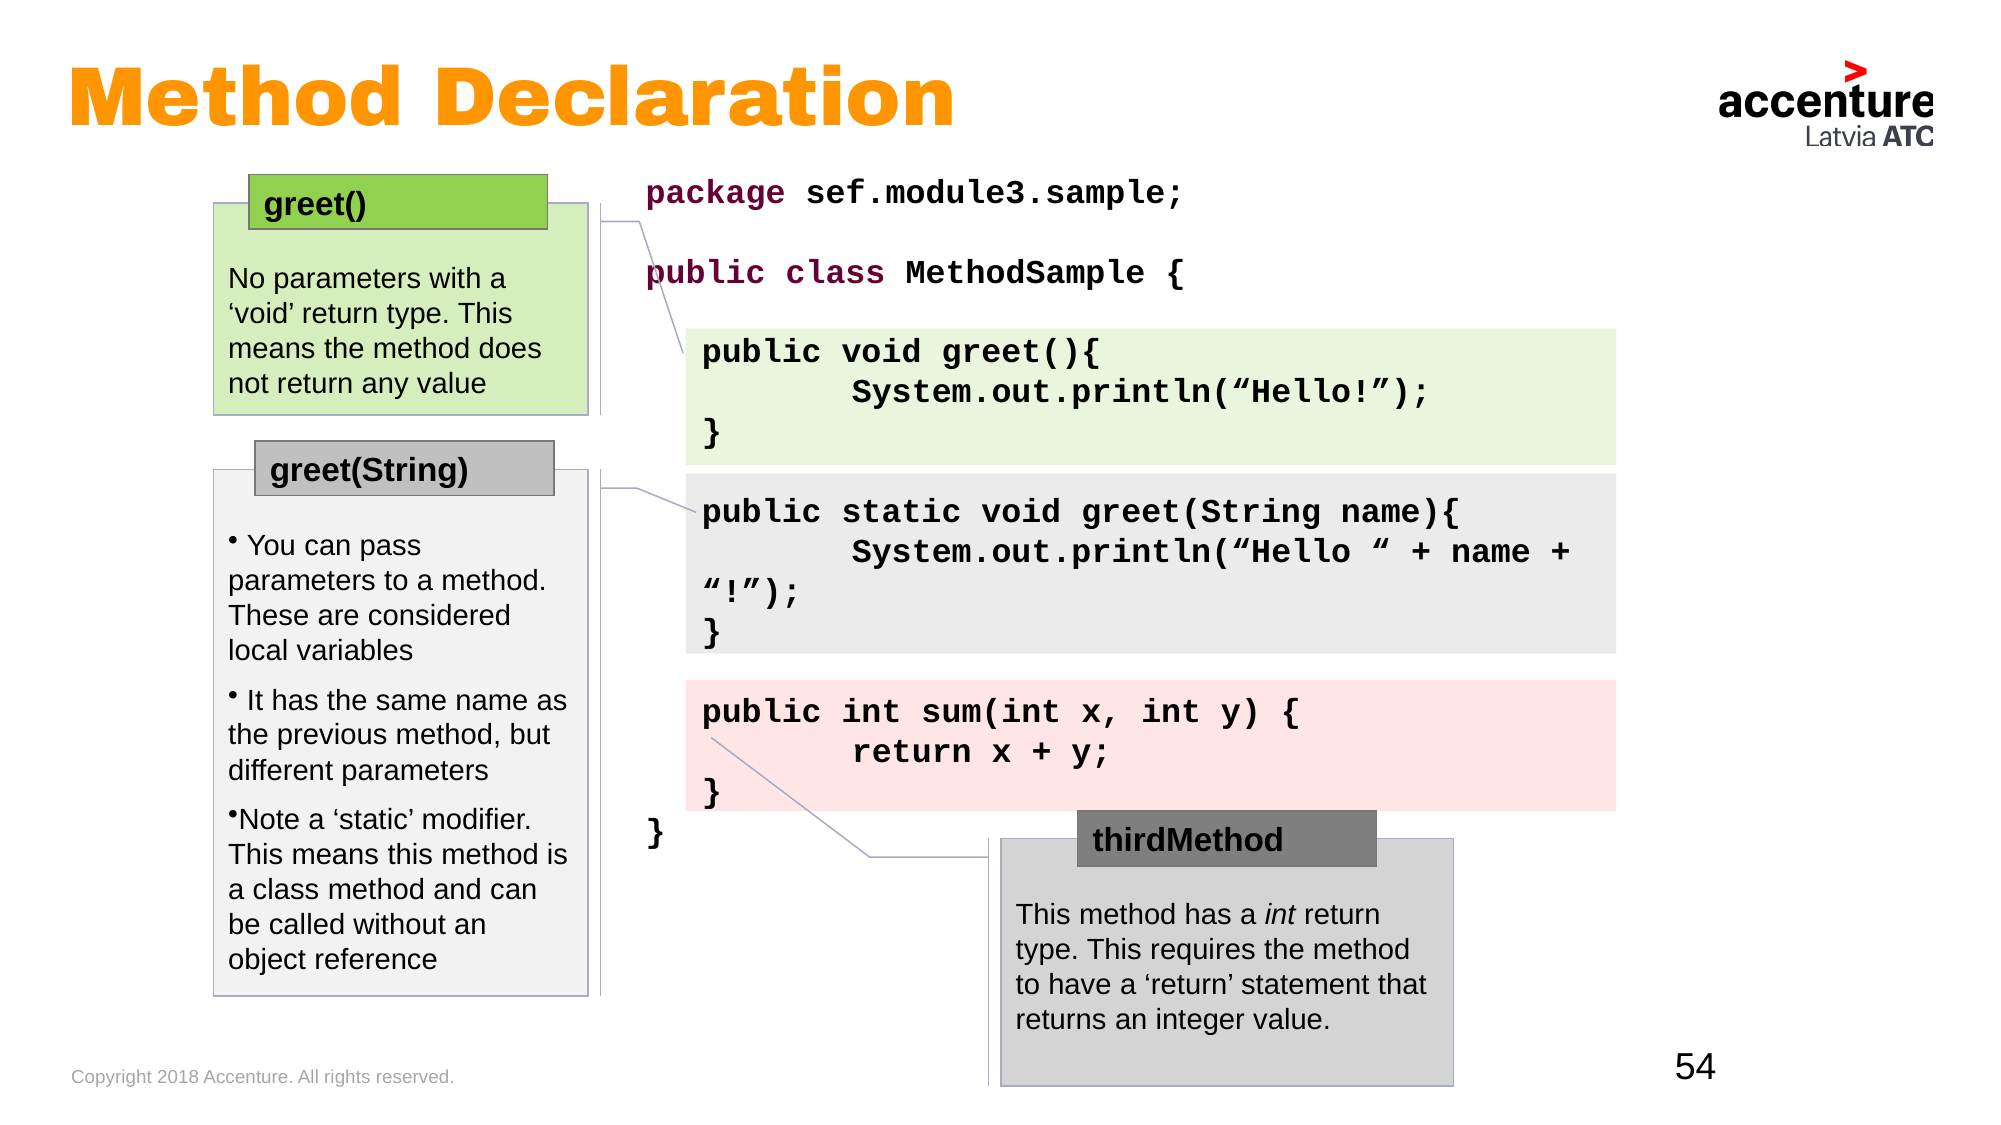

Method Declaration
package sef.module3.sample;

public class MethodSample {

	public void greet(){
		System.out.println(“Hello!”);
	}

	public static void greet(String name){
		System.out.println(“Hello “ + name + “!”);
	}

	public int sum(int x, int y) {
		return x + y;
	}
}

greet()

No parameters with a ‘void’ return type. This means the method does not return any value

greet(String)

 You can pass parameters to a method. These are considered local variables
 It has the same name as the previous method, but different parameters
Note a ‘static’ modifier. This means this method is a class method and can be called without an object reference

thirdMethod

This method has a int return type. This requires the method to have a ‘return’ statement that returns an integer value.
54